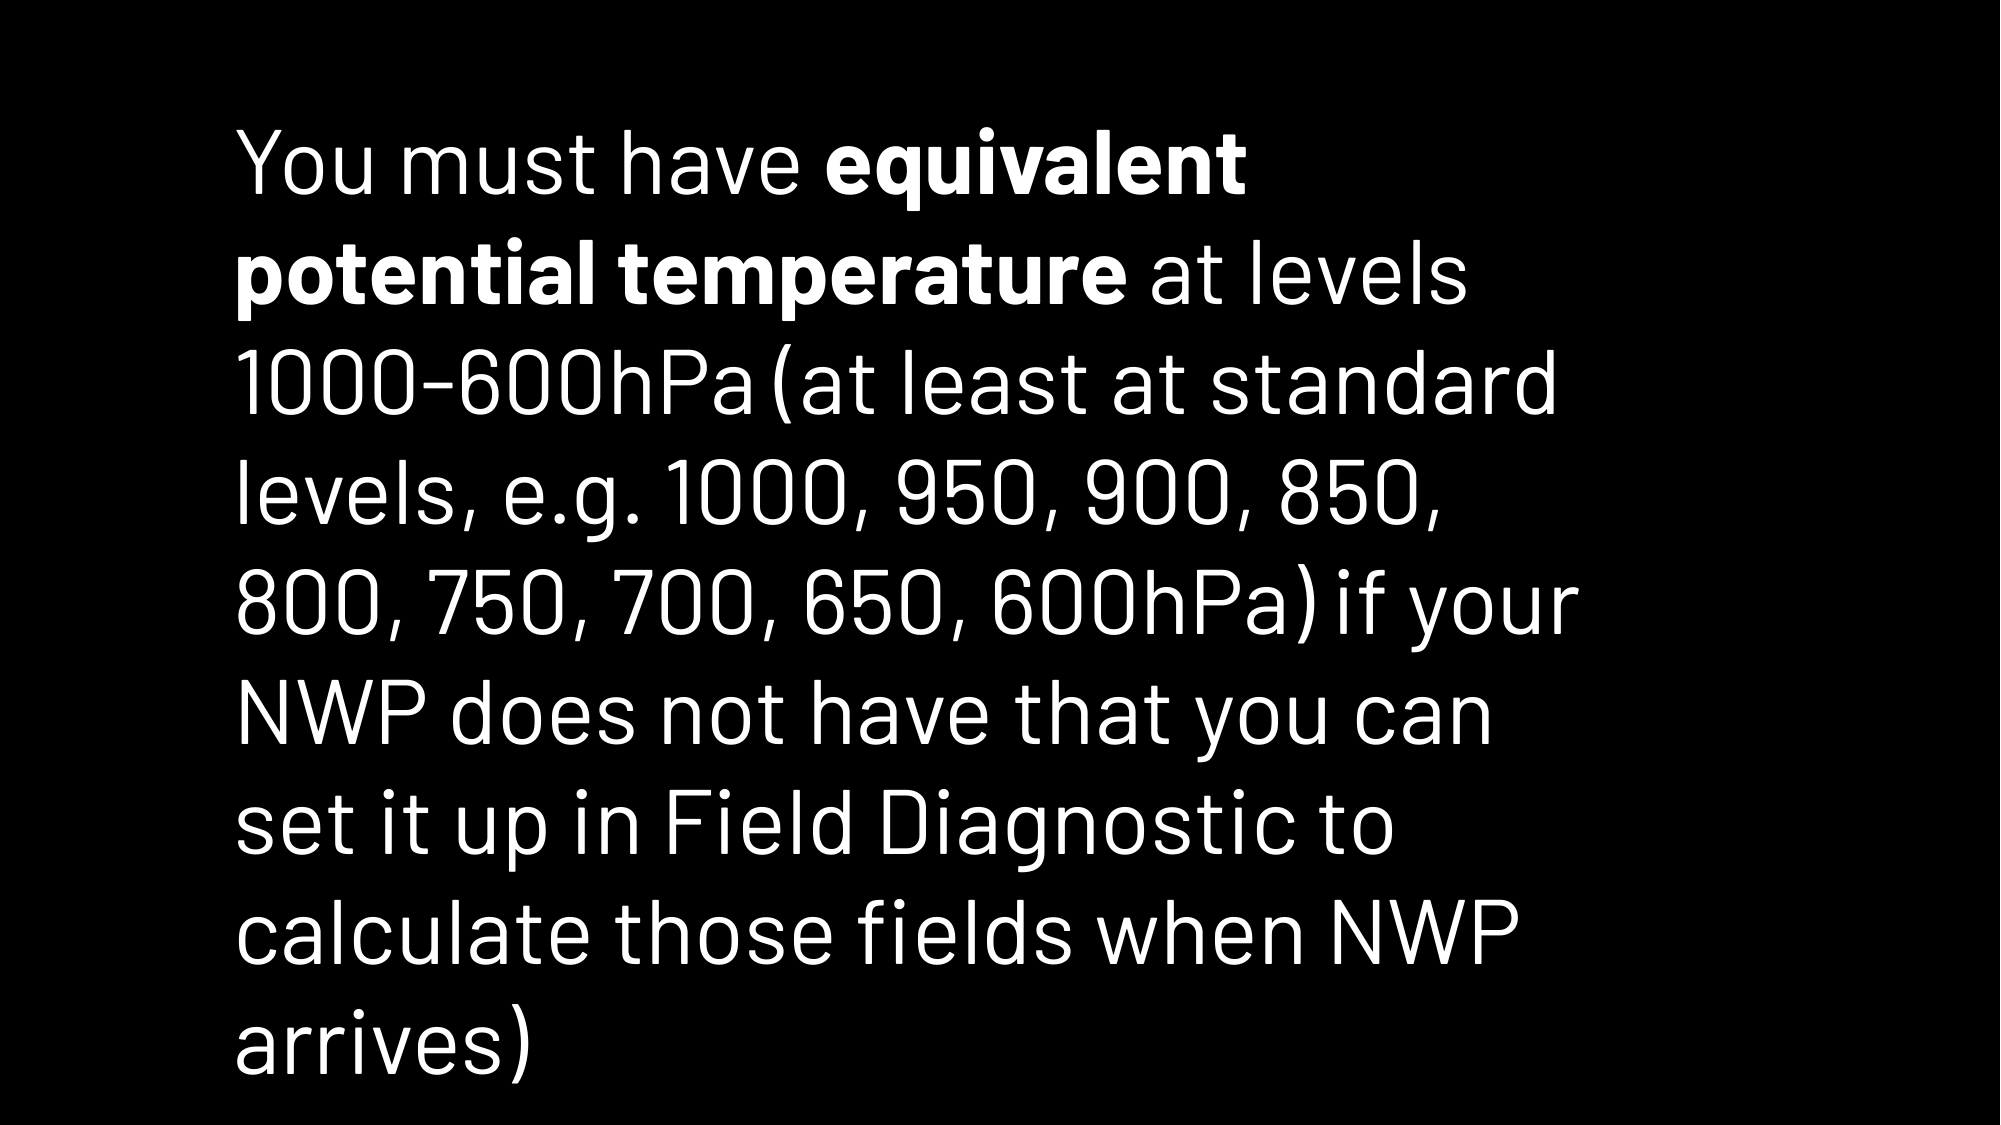

You must have equivalent potential temperature at levels 1000-600hPa (at least at standard levels, e.g. 1000, 950, 900, 850, 800, 750, 700, 650, 600hPa) if your NWP does not have that you can set it up in Field Diagnostic to calculate those fields when NWP arrives)